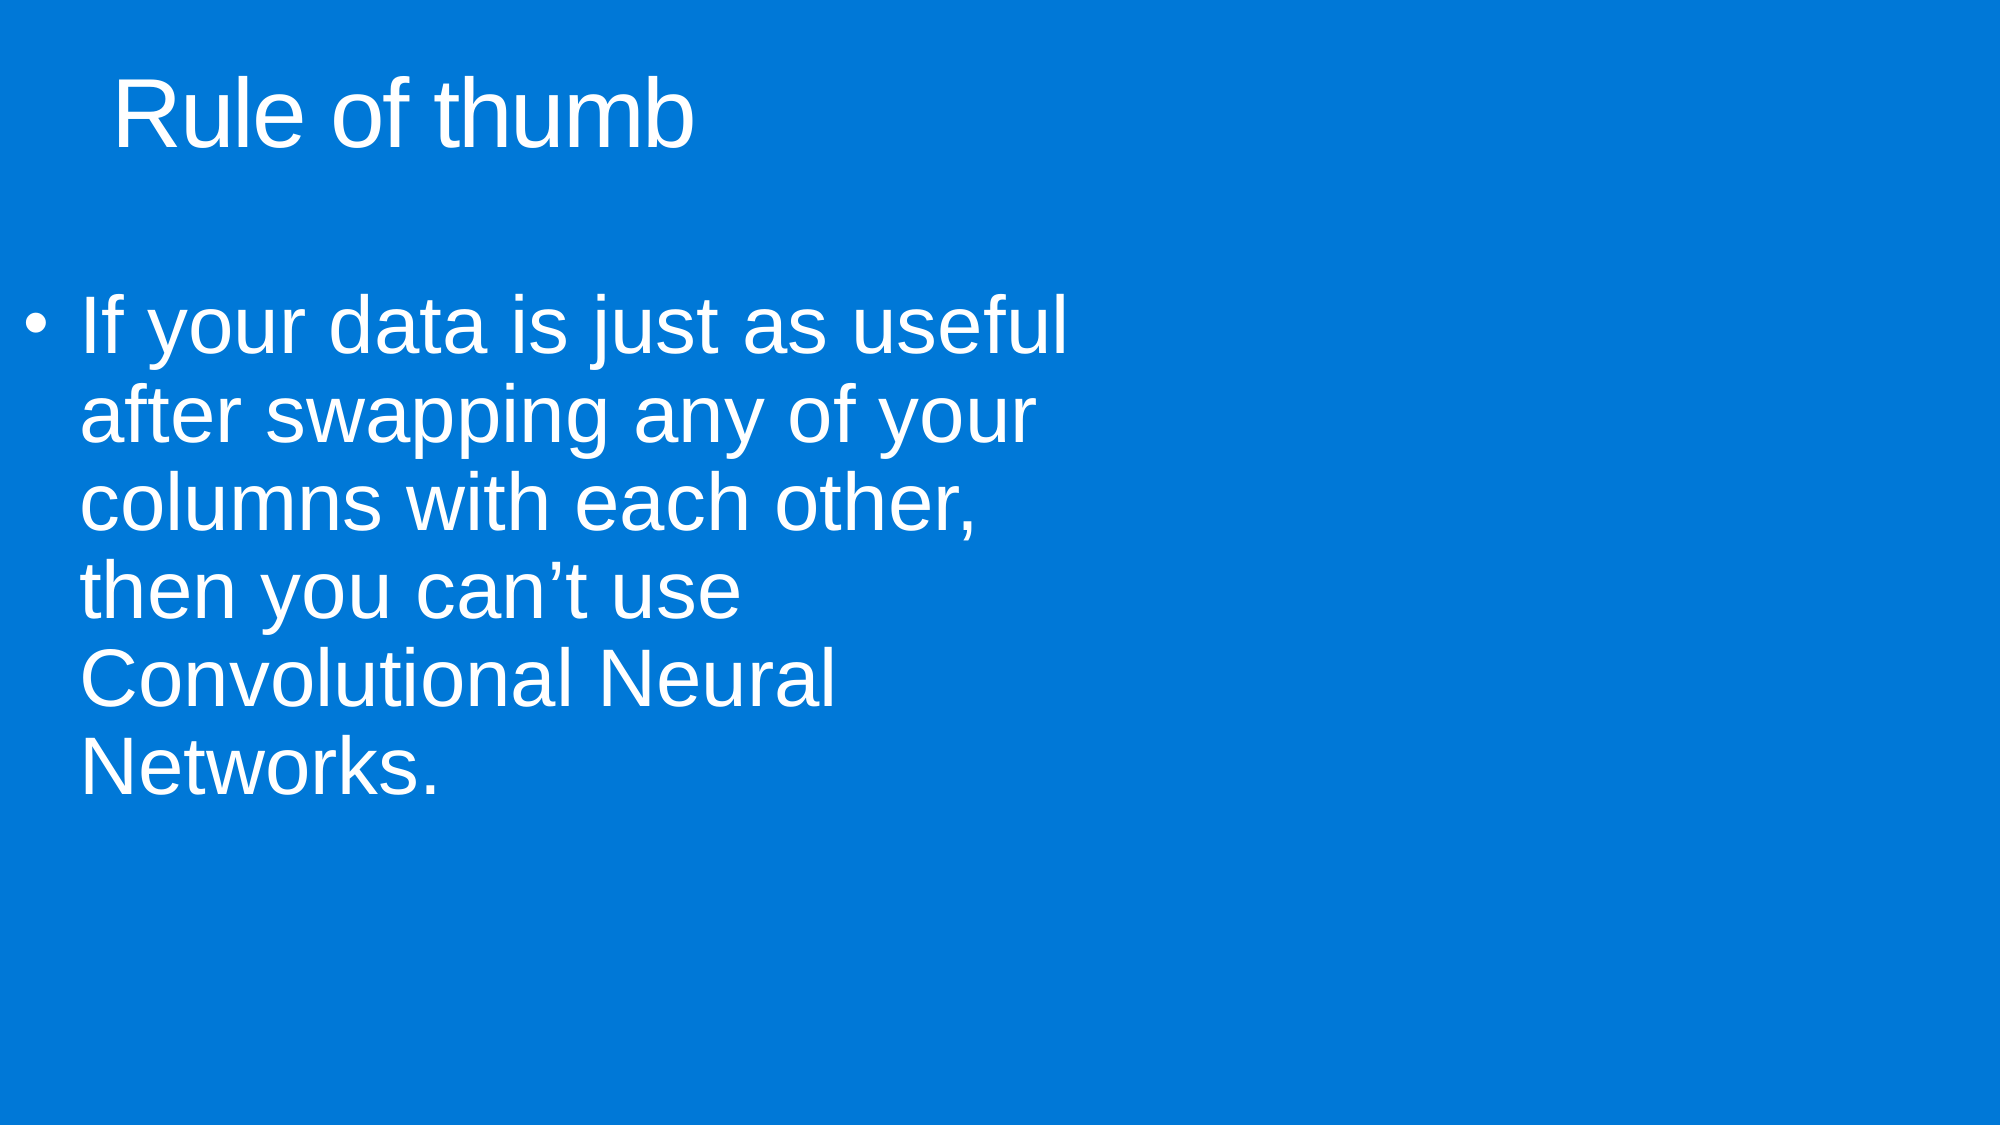

Rule of thumb
If your data is just as useful after swapping any of your columns with each other, then you can’t use Convolutional Neural Networks.